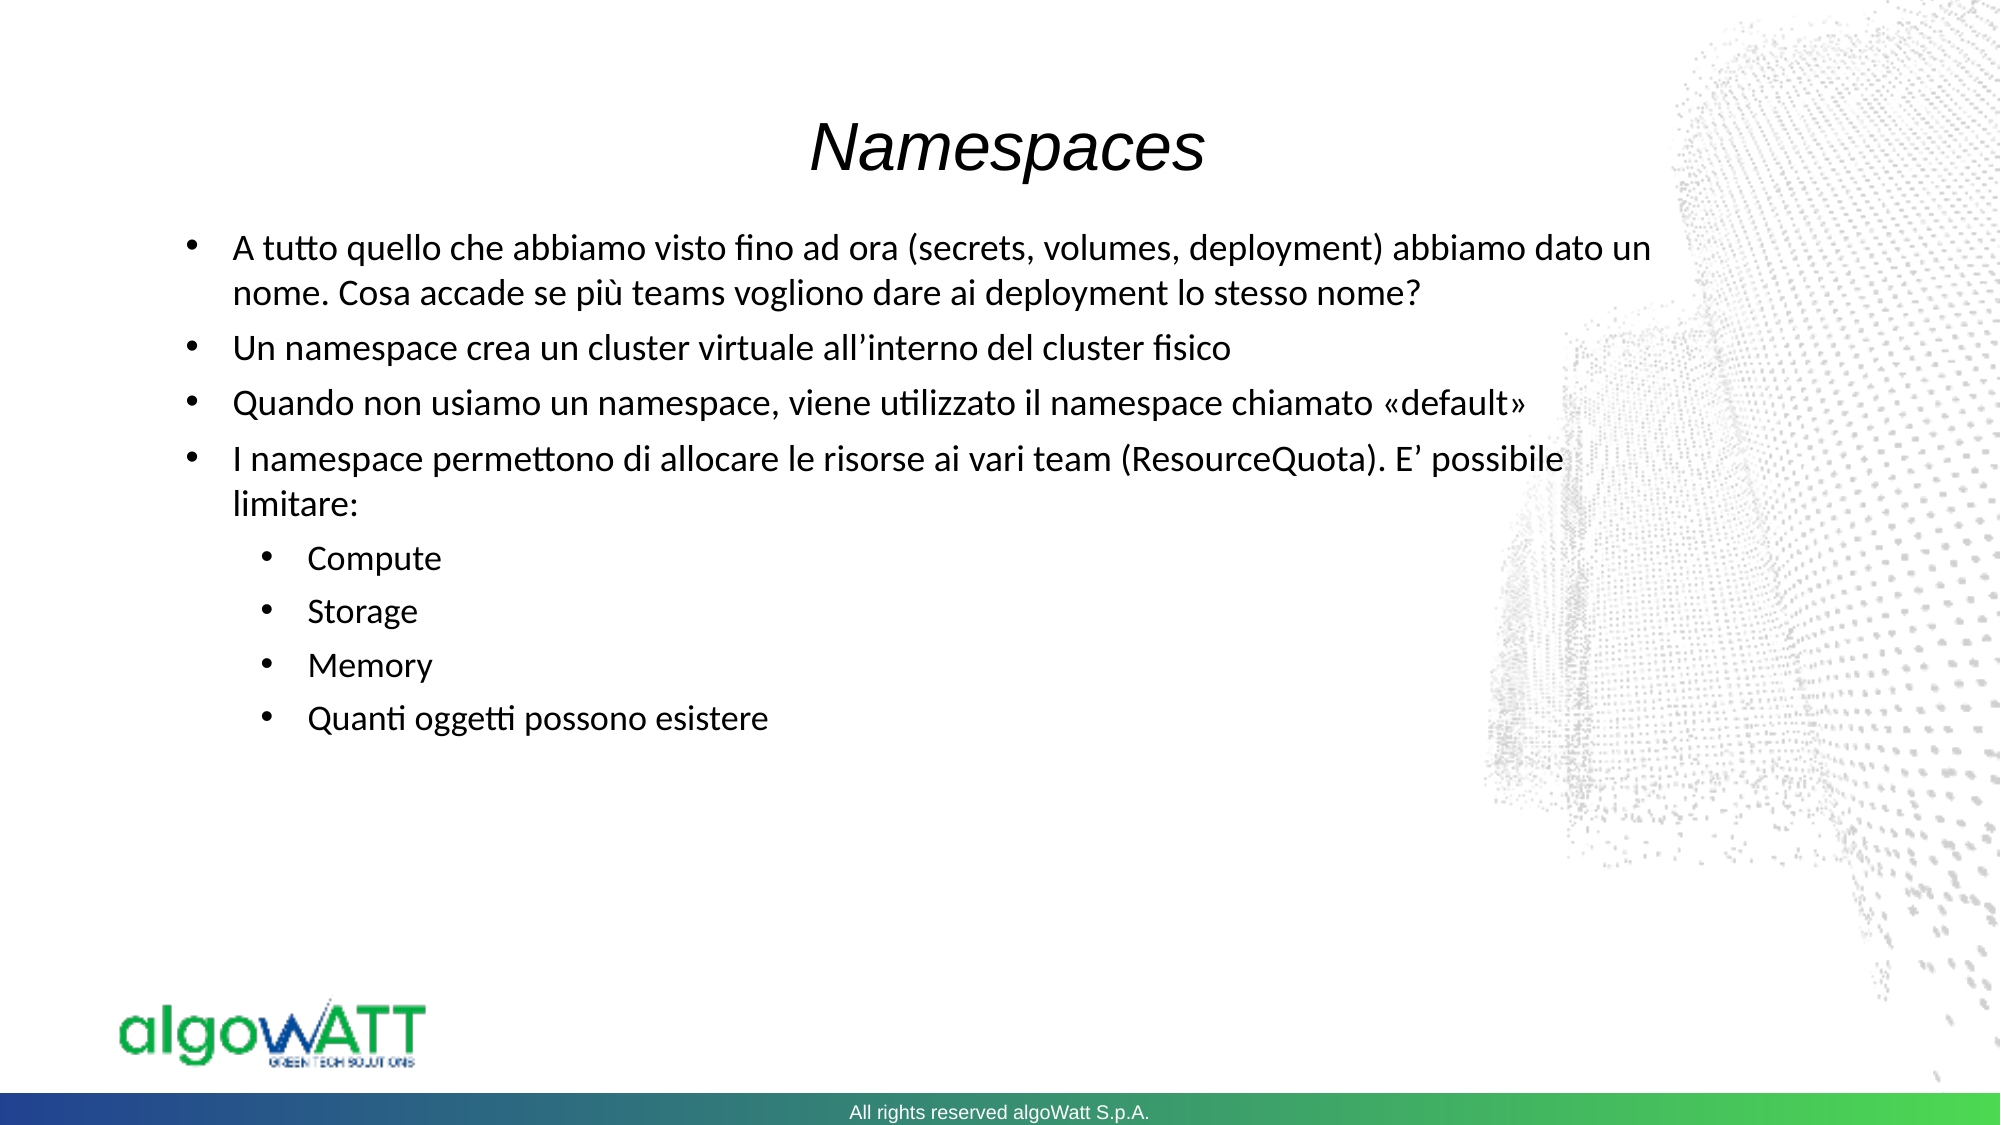

Namespaces
A tutto quello che abbiamo visto fino ad ora (secrets, volumes, deployment) abbiamo dato un nome. Cosa accade se più teams vogliono dare ai deployment lo stesso nome?
Un namespace crea un cluster virtuale all’interno del cluster fisico
Quando non usiamo un namespace, viene utilizzato il namespace chiamato «default»
I namespace permettono di allocare le risorse ai vari team (ResourceQuota). E’ possibile limitare:
Compute
Storage
Memory
Quanti oggetti possono esistere

All rights reserved algoWatt S.p.A.